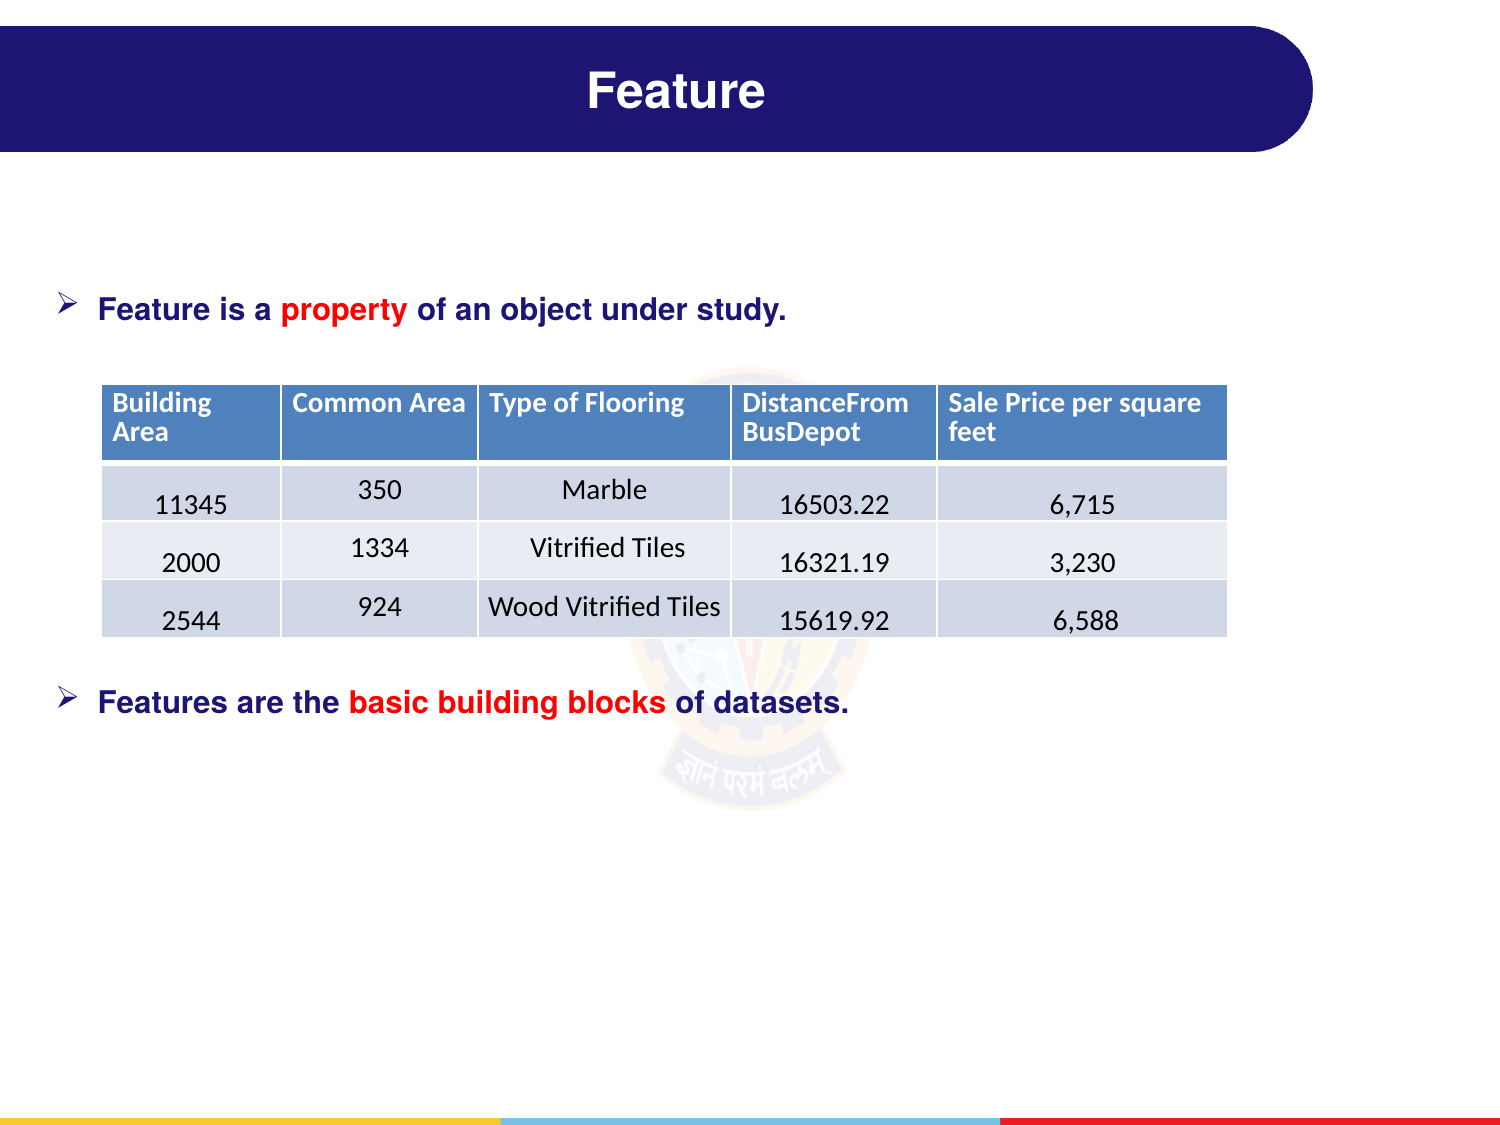

# Feature
Feature is a property of an object under study.

Features are the basic building blocks of datasets.

| Building Area | Common Area | Type of Flooring | DistanceFrom BusDepot | Sale Price per square feet |
| --- | --- | --- | --- | --- |
| 11345 | 350 | Marble | 16503.22 | 6,715 |
| 2000 | 1334 | Vitrified Tiles | 16321.19 | 3,230 |
| 2544 | 924 | Wood Vitrified Tiles | 15619.92 | 6,588 |